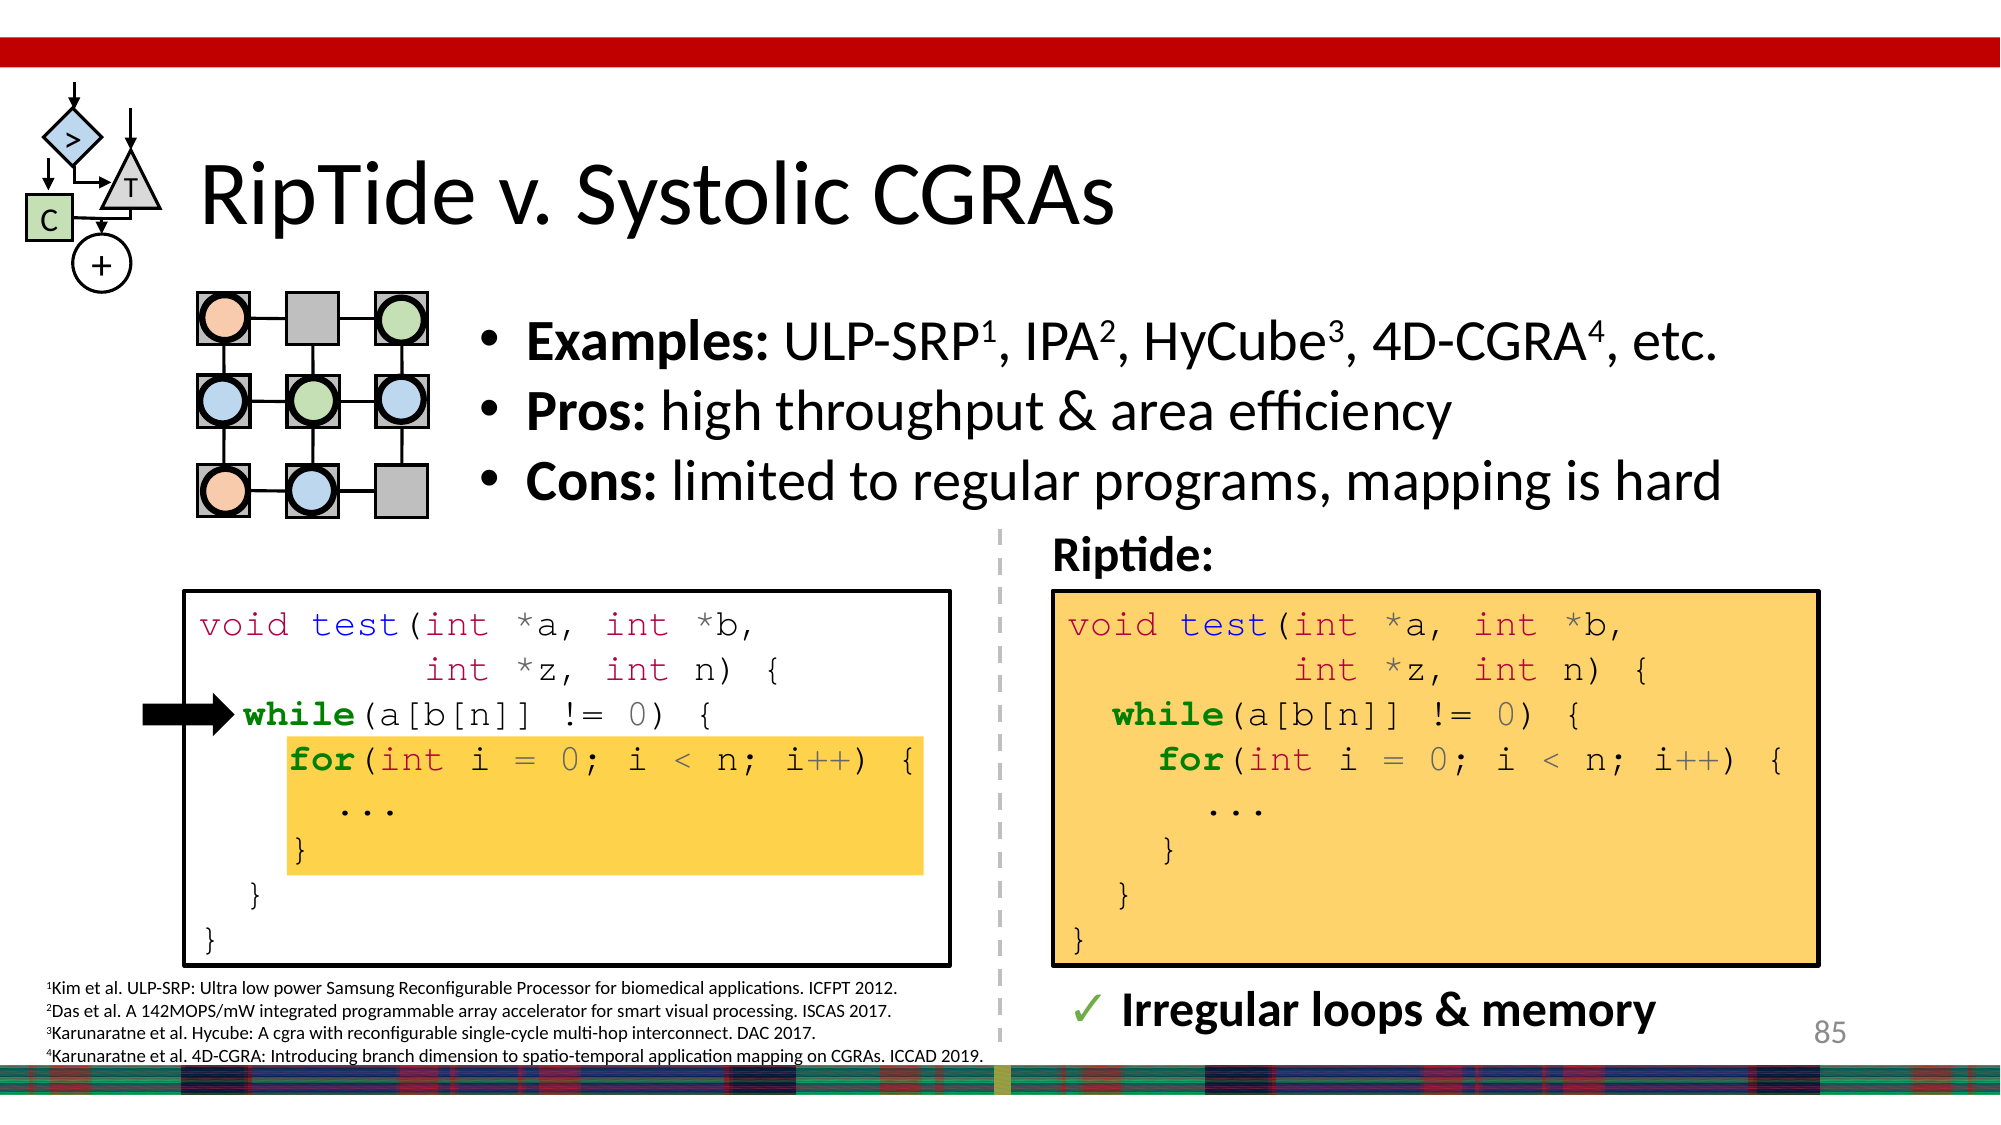

>
T

C

+
# RipTide v. Systolic CGRAs

Examples: ULP-SRP1, IPA2, HyCube3, 4D-CGRA4, etc.
Pros: high throughput & area efficiency
Cons: limited to regular programs, mapping is hard

Riptide:
void test(int *a, int *b,
          int *z, int n) {
  while(a[b[n]] != 0) {
    for(int i = 0; i < n; i++) {
      ...
    }
  }
}
void test(int *a, int *b,
          int *z, int n) {
  while(a[b[n]] != 0) {
    for(int i = 0; i < n; i++) {
      ...
    }
  }
}

1Kim et al. ULP-SRP: Ultra low power Samsung Reconfigurable Processor for biomedical applications. ICFPT 2012.
2Das et al. A 142MOPS/mW integrated programmable array accelerator for smart visual processing. ISCAS 2017.
3Karunaratne et al. Hycube: A cgra with reconfigurable single-cycle multi-hop interconnect. DAC 2017.
4Karunaratne et al. 4D-CGRA: Introducing branch dimension to spatio-temporal application mapping on CGRAs. ICCAD 2019.
✓ Irregular loops & memory
85